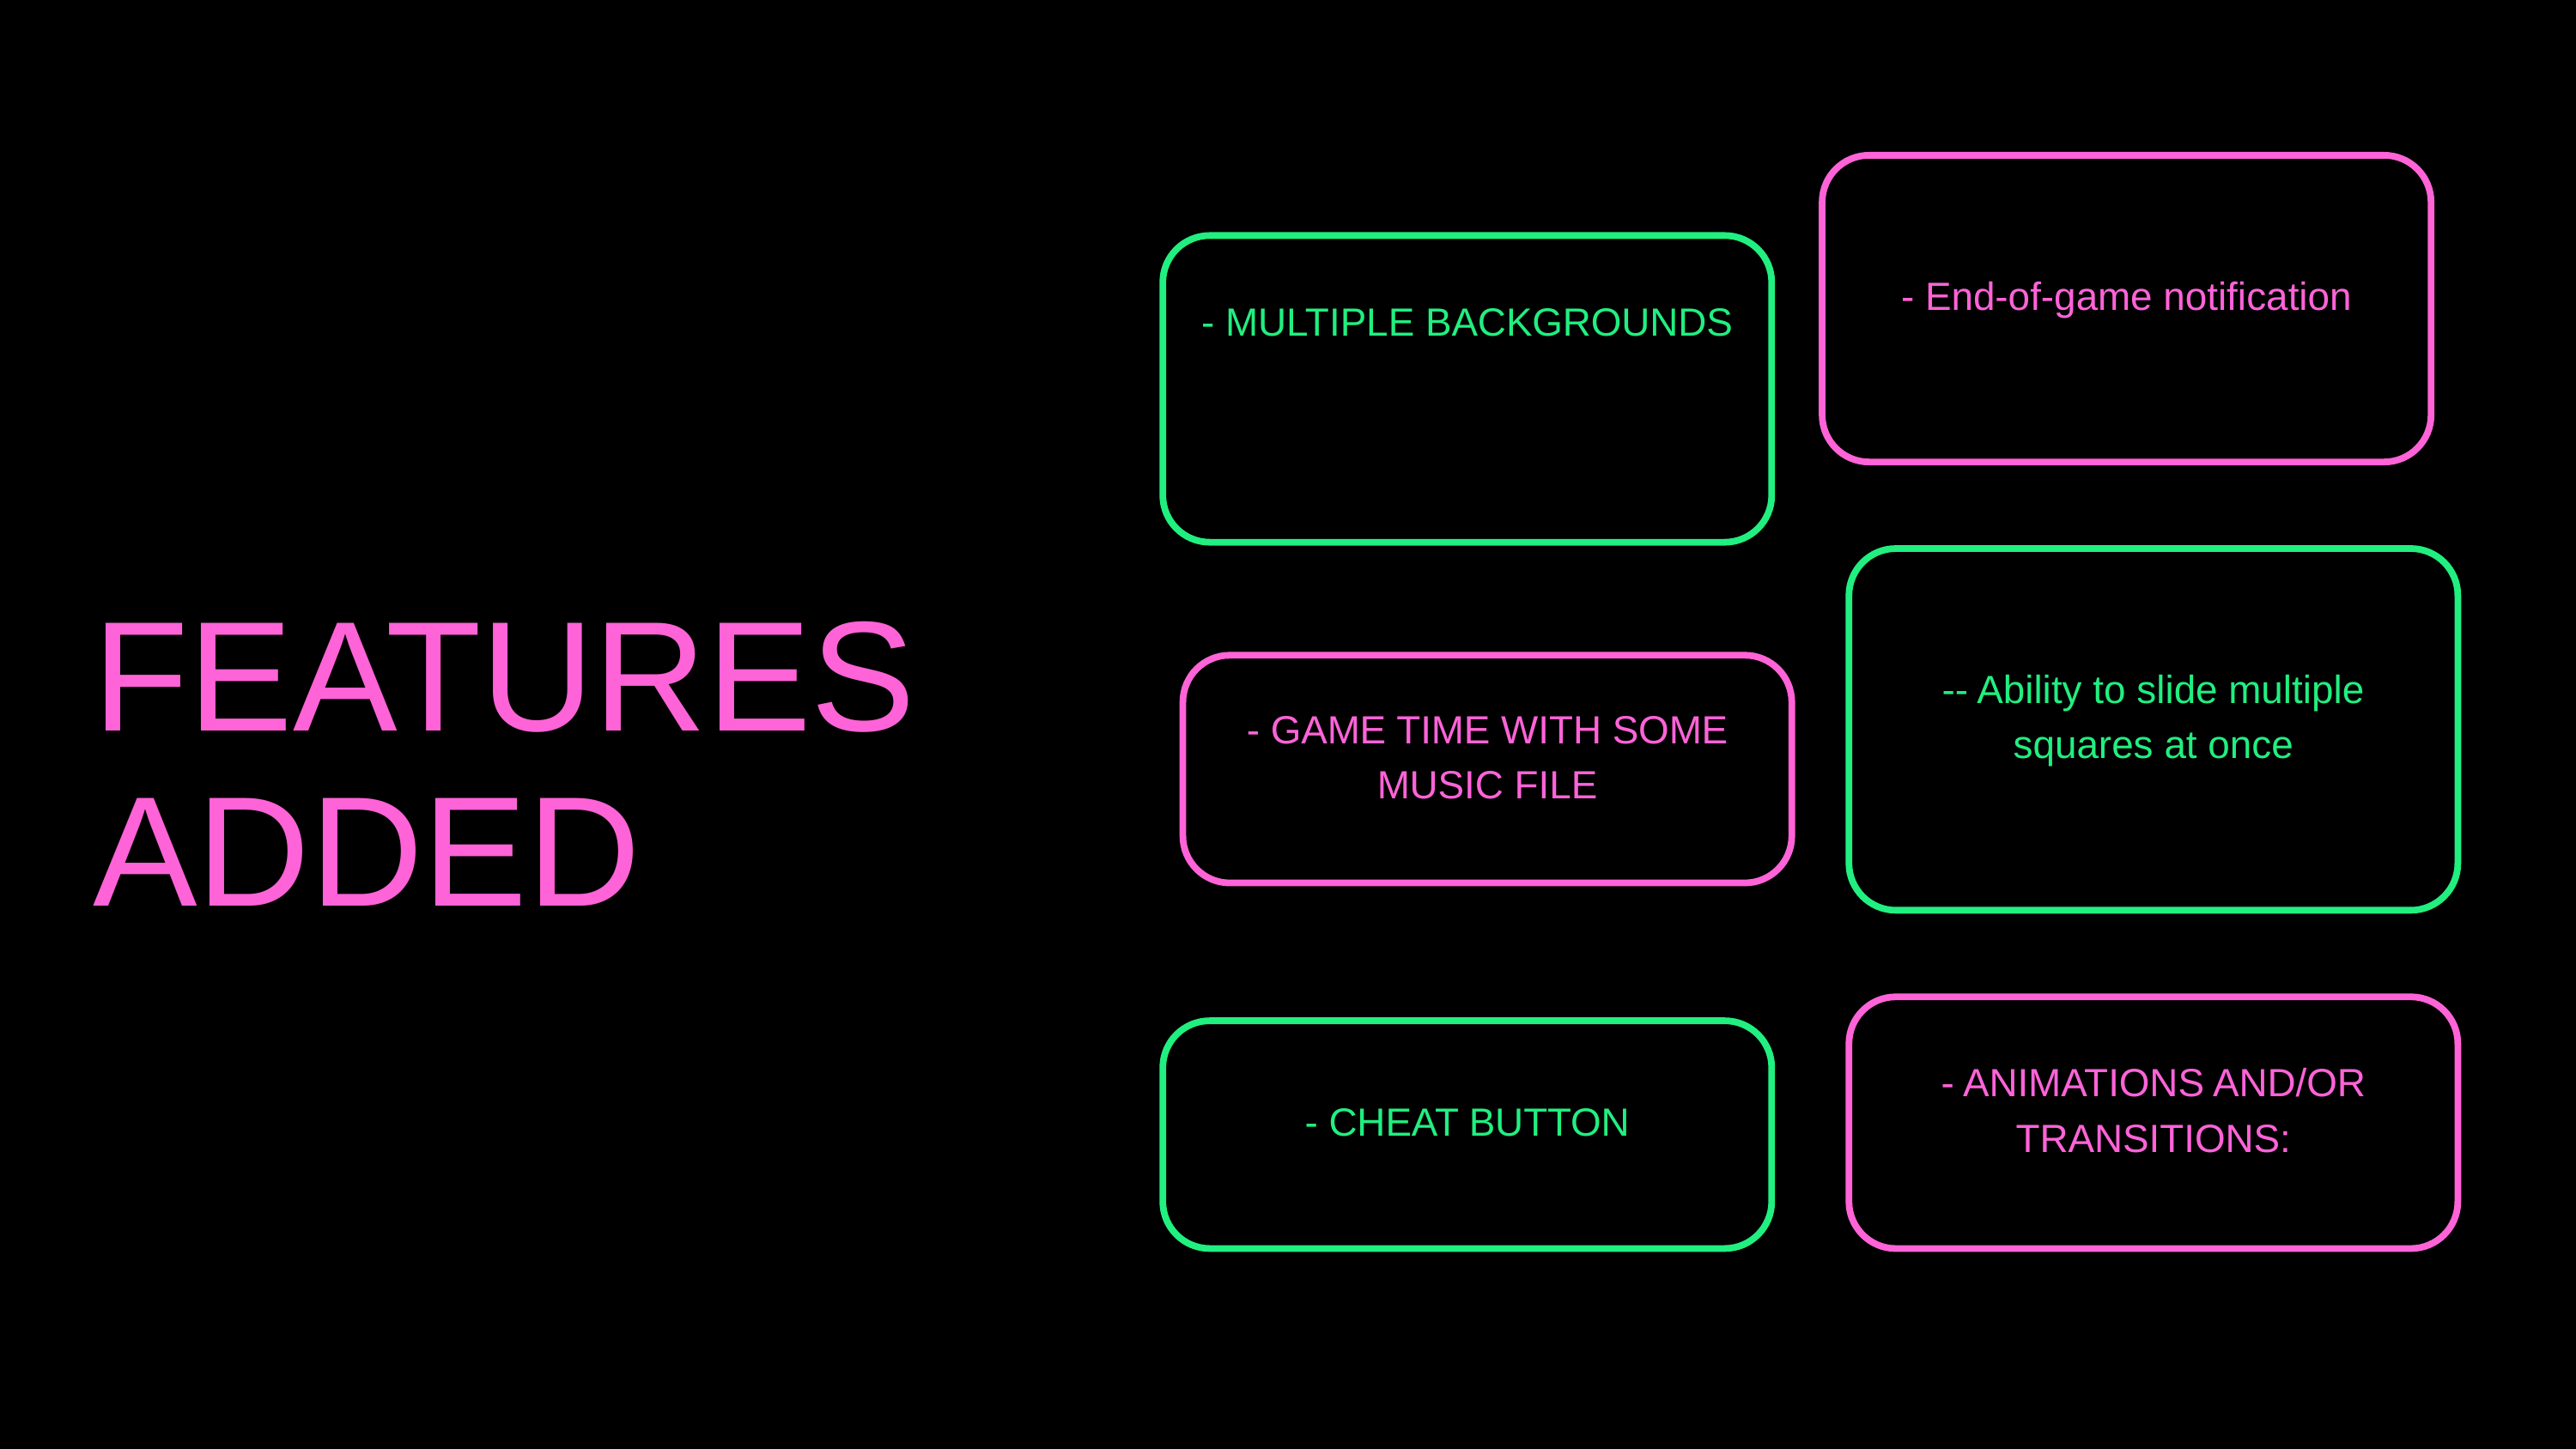

- End-of-game notification

- MULTIPLE BACKGROUNDS

-- Ability to slide multiple squares at once

FEATURES ADDED

- GAME TIME WITH SOME MUSIC FILE

- ANIMATIONS AND/OR TRANSITIONS:

- CHEAT BUTTON